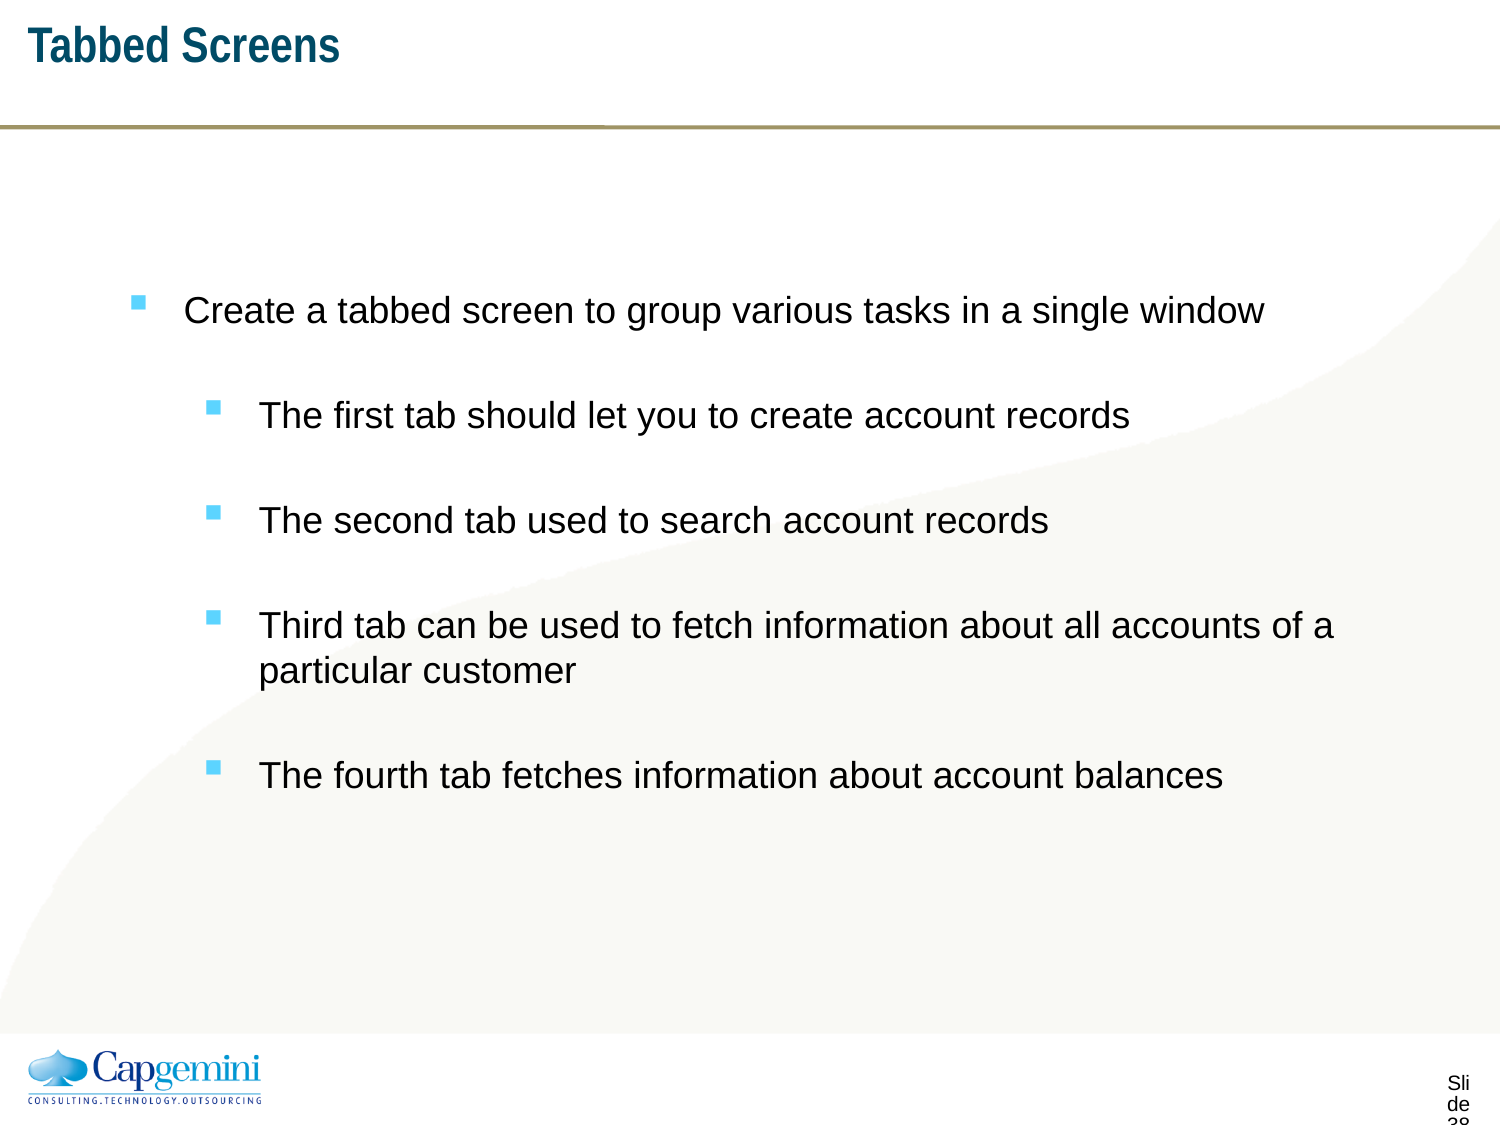

# Tabbed Screens

Create a tabbed screen to group various tasks in a single window

The first tab should let you to create account records

The second tab used to search account records

Third tab can be used to fetch information about all accounts of a particular customer

The fourth tab fetches information about account balances

Slide 38